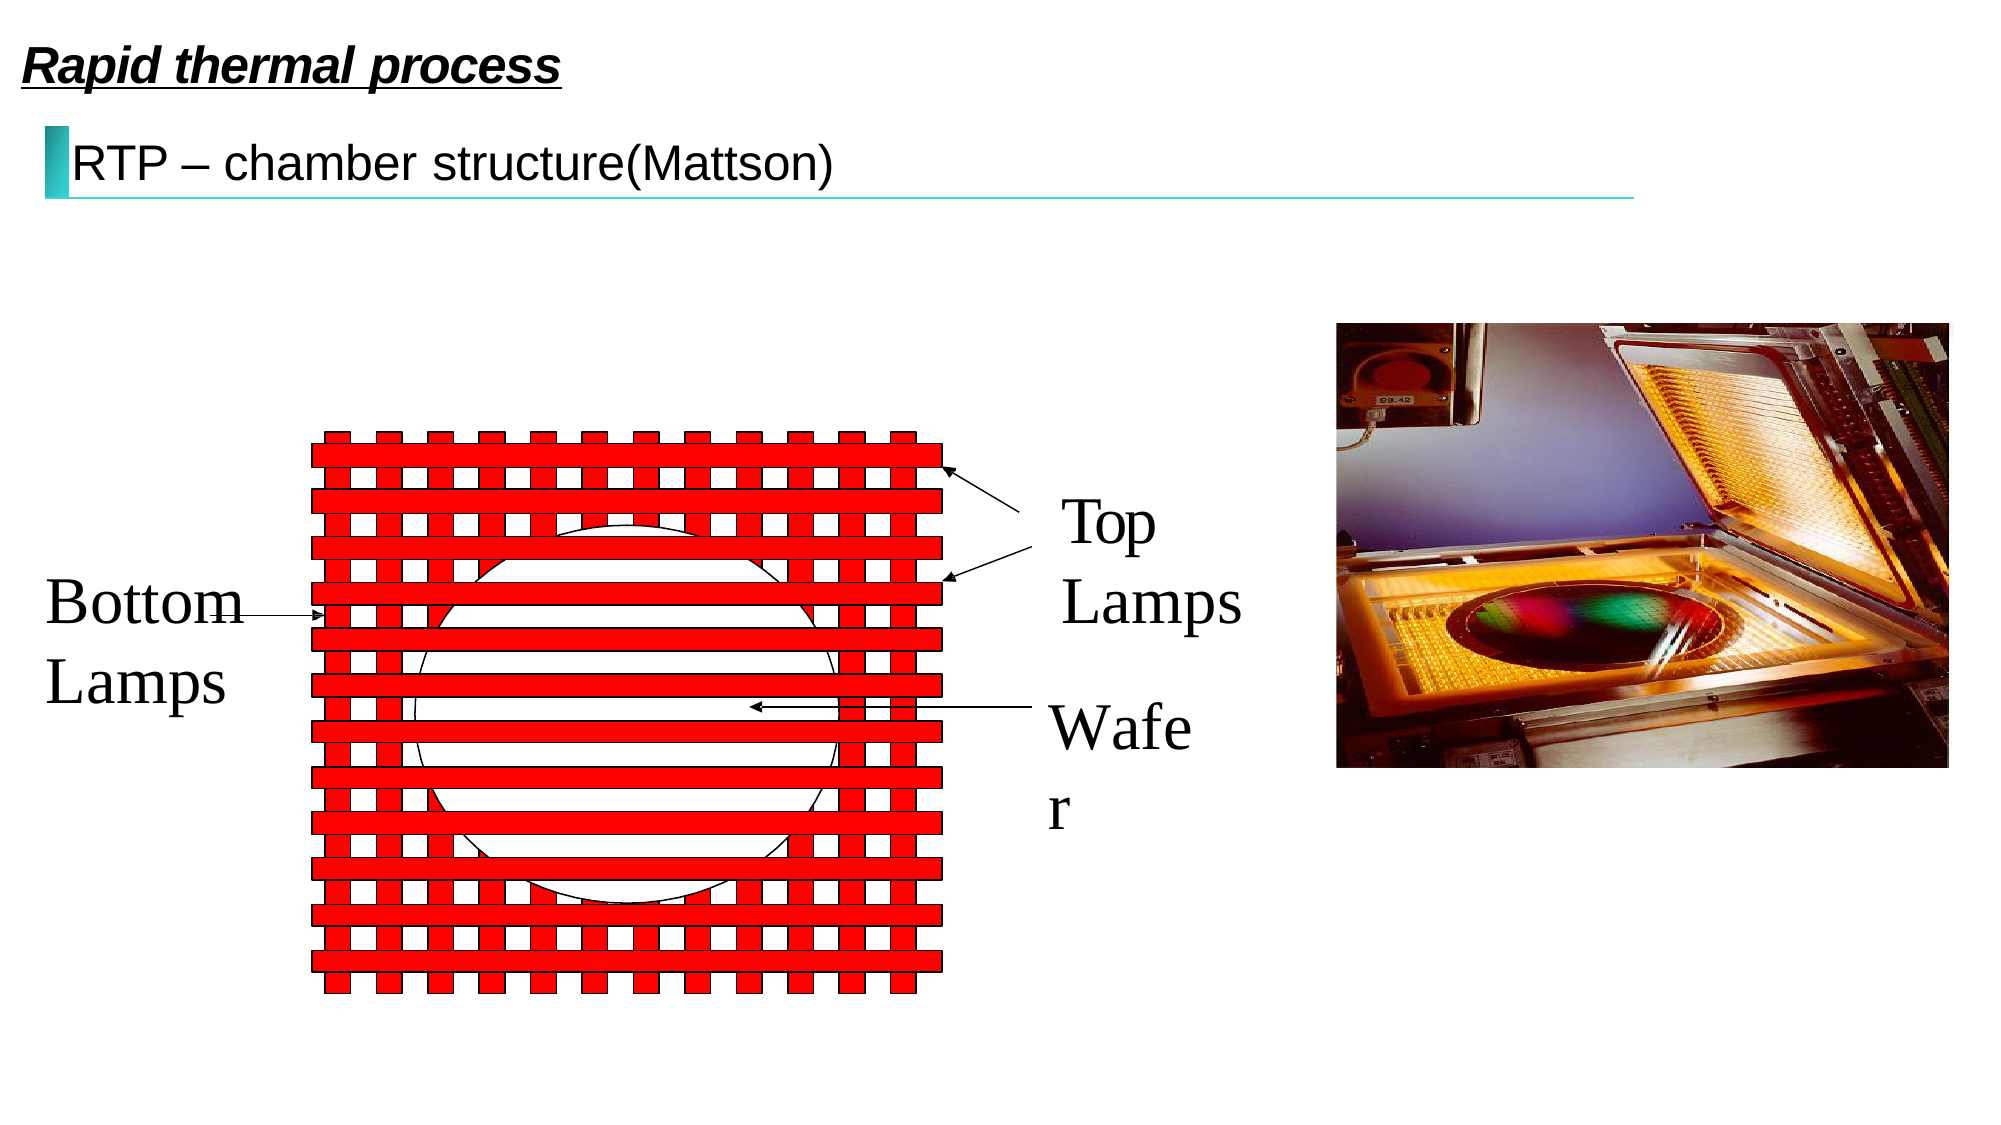

Rapid thermal process

RTP – chamber structure(Mattson)

# Top  Lamps

Bottom

Lamps
Wafer